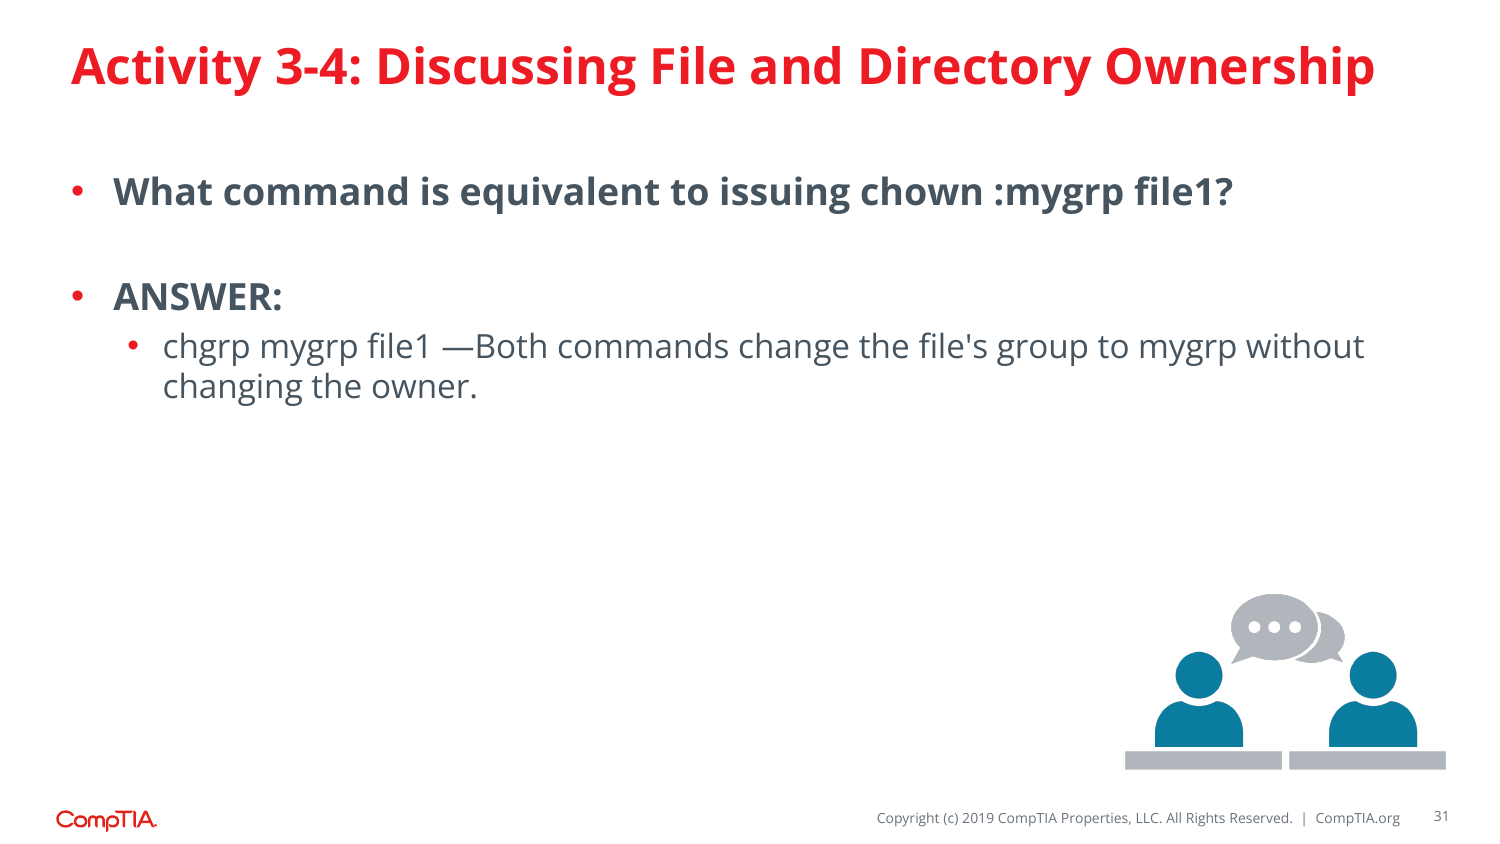

# Activity 3-4: Discussing File and Directory Ownership
What command is equivalent to issuing chown :mygrp file1?

ANSWER:
chgrp mygrp file1 —Both commands change the file's group to mygrp without changing the owner.

31